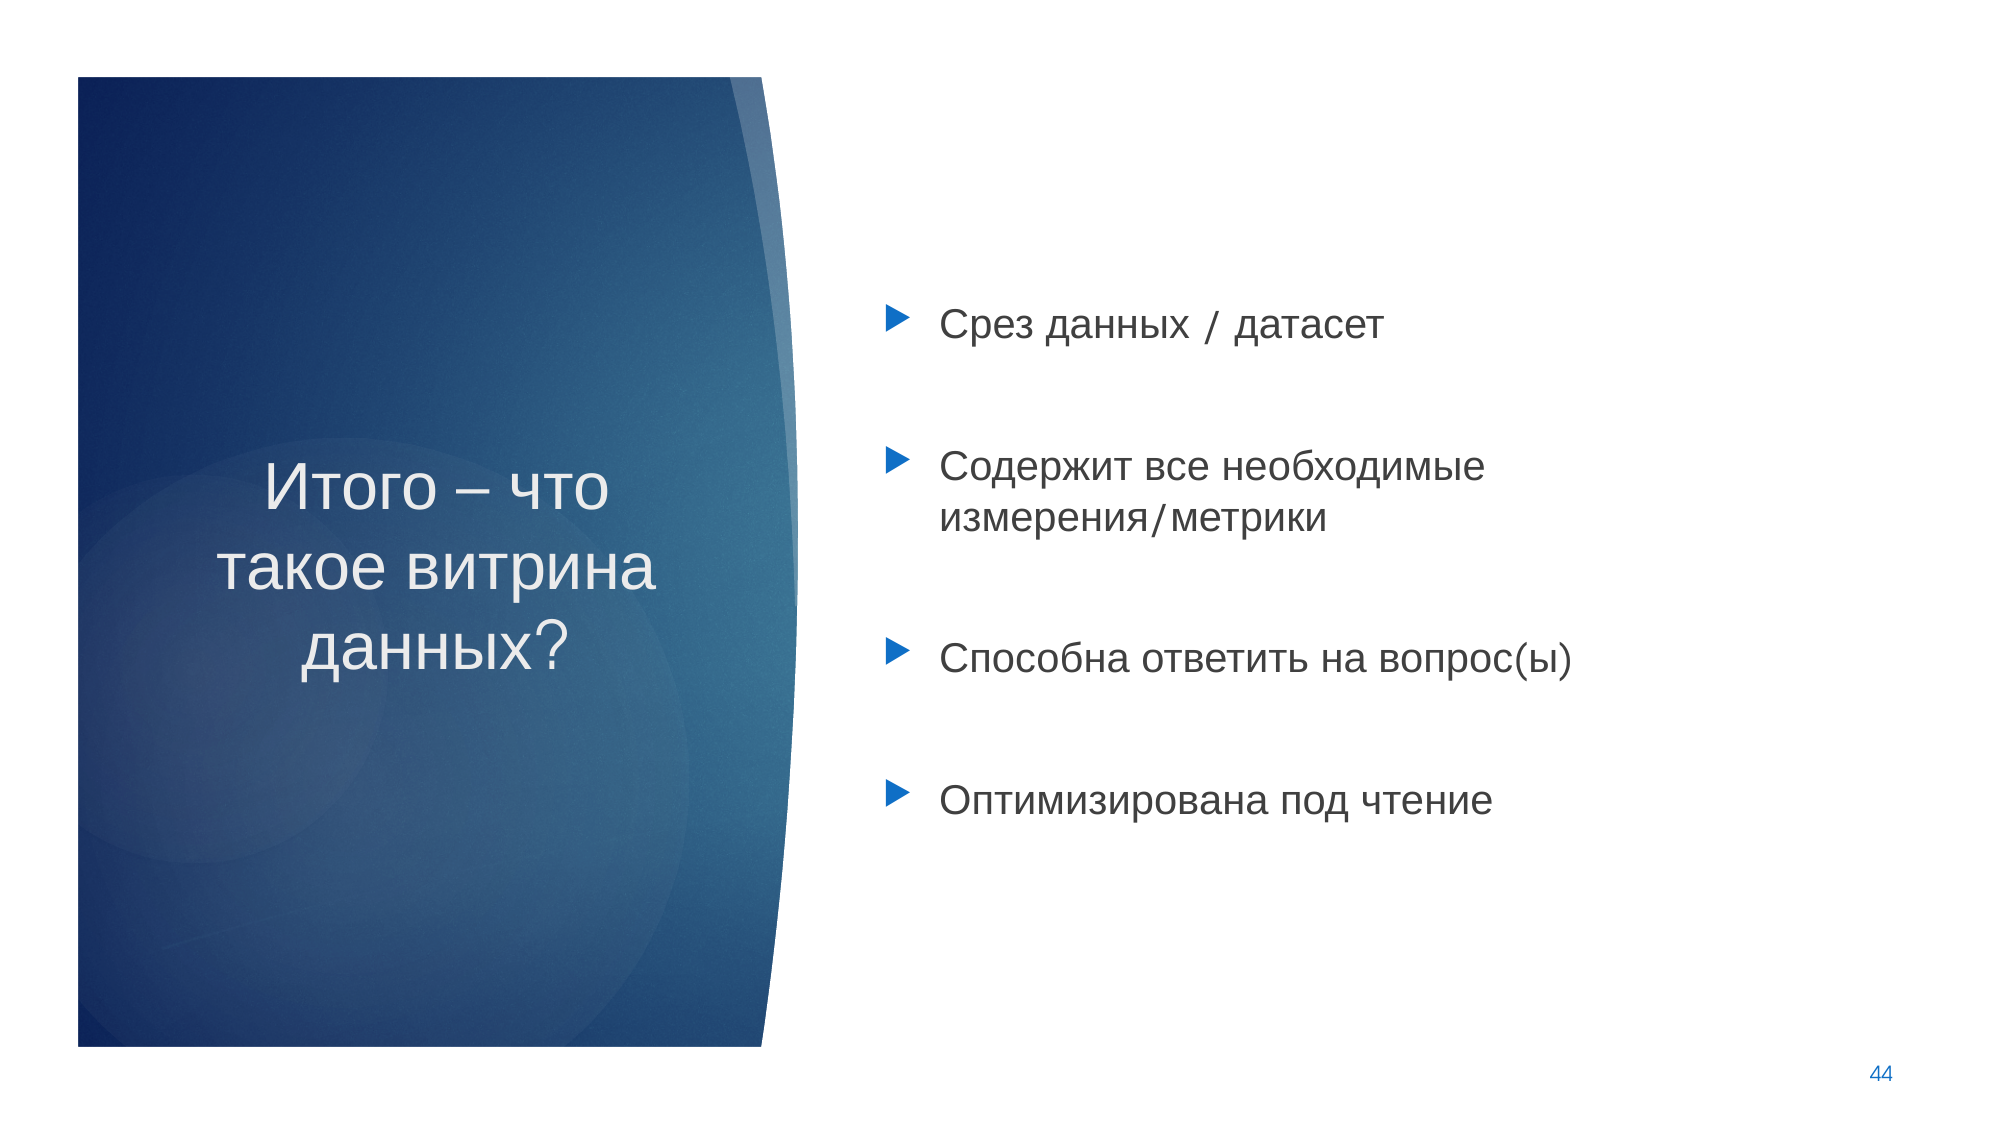

Срез данных / датасет

Содержит все необходимые измерения/метрики

Способна ответить на вопрос(ы)

Оптимизирована под чтение
# Итого – что такое витрина данных?
44